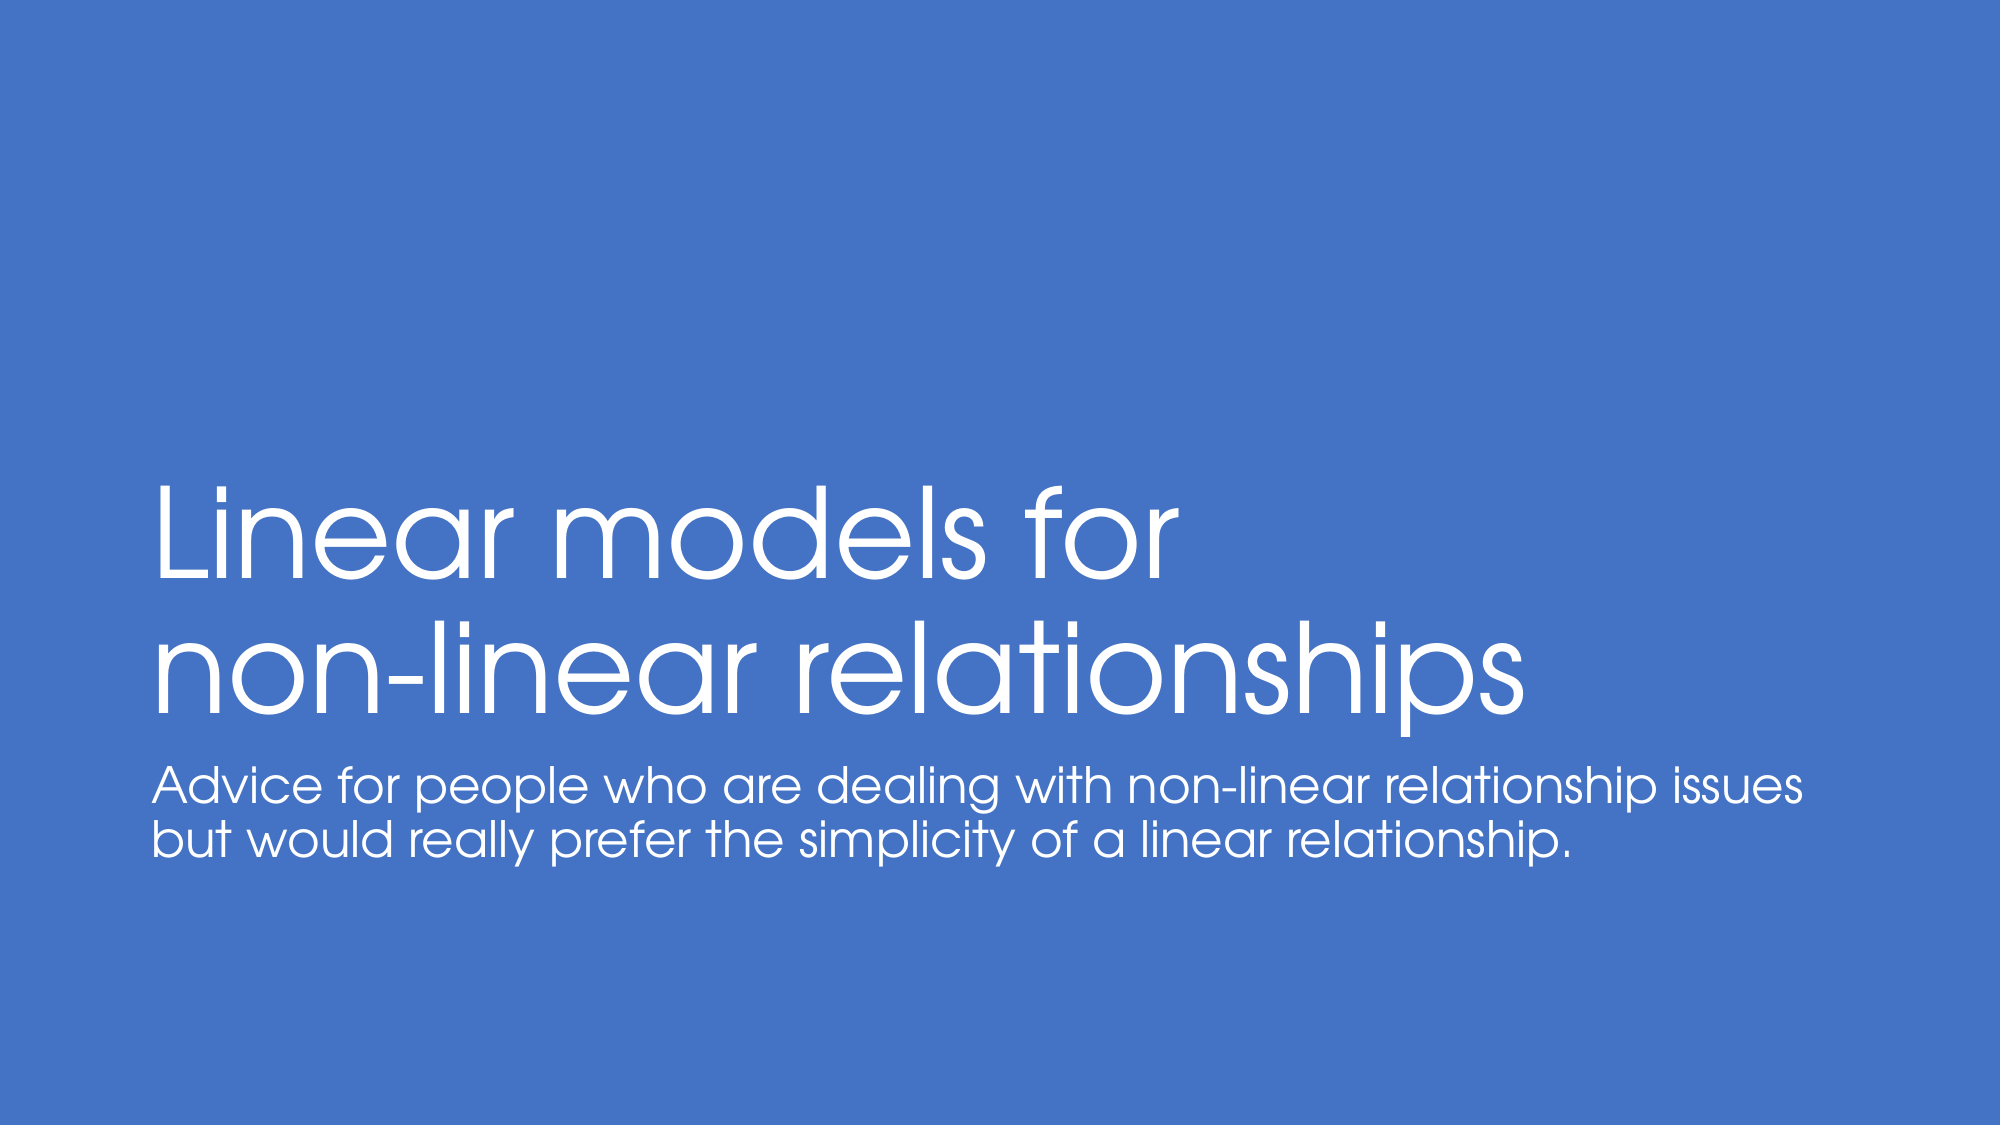

# Linear models for non-linear relationships
Advice for people who are dealing with non-linear relationship issues but would really prefer the simplicity of a linear relationship.